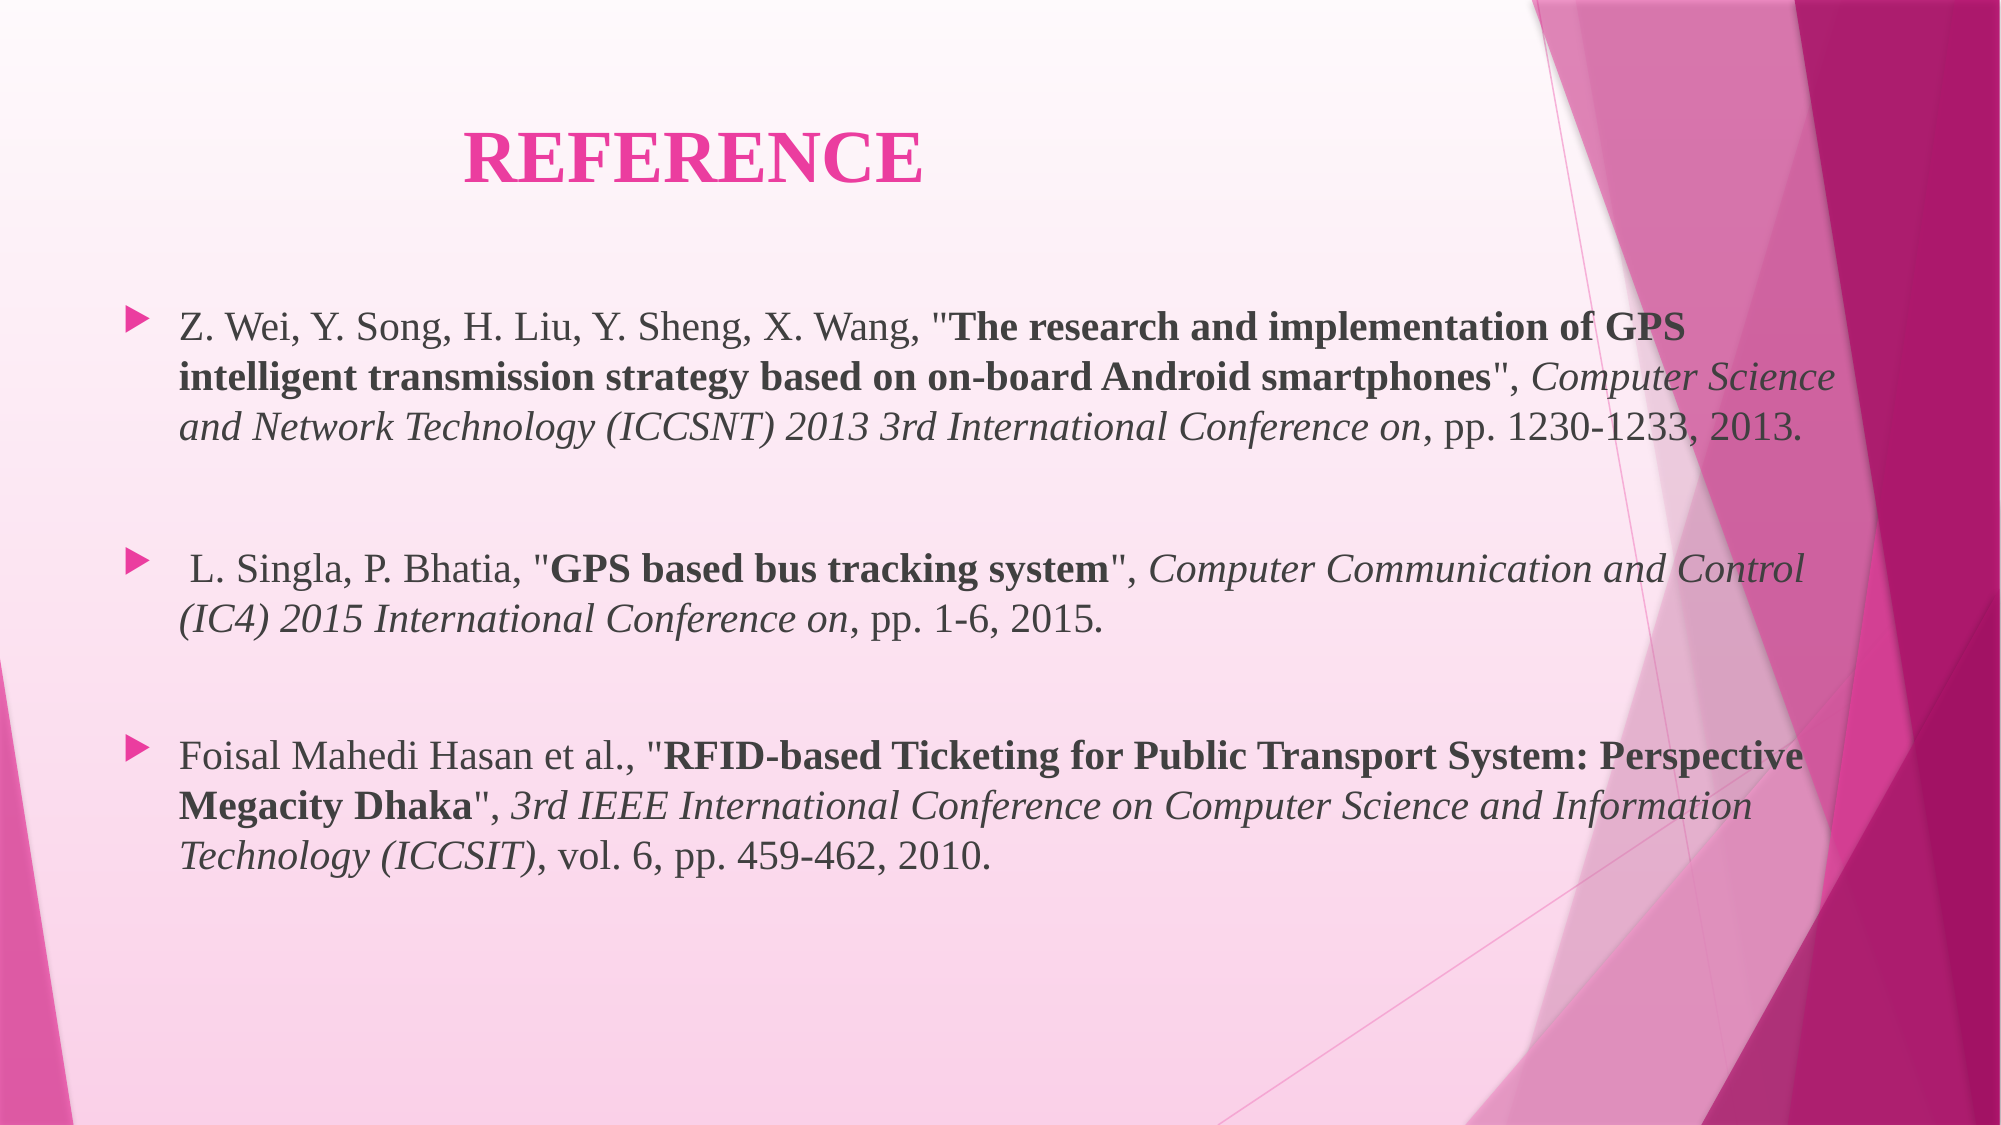

# REFERENCE
Z. Wei, Y. Song, H. Liu, Y. Sheng, X. Wang, "The research and implementation of GPS intelligent transmission strategy based on on-board Android smartphones", Computer Science and Network Technology (ICCSNT) 2013 3rd International Conference on, pp. 1230-1233, 2013.

 L. Singla, P. Bhatia, "GPS based bus tracking system", Computer Communication and Control (IC4) 2015 International Conference on, pp. 1-6, 2015.

Foisal Mahedi Hasan et al., "RFID-based Ticketing for Public Transport System: Perspective Megacity Dhaka", 3rd IEEE International Conference on Computer Science and Information Technology (ICCSIT), vol. 6, pp. 459-462, 2010.